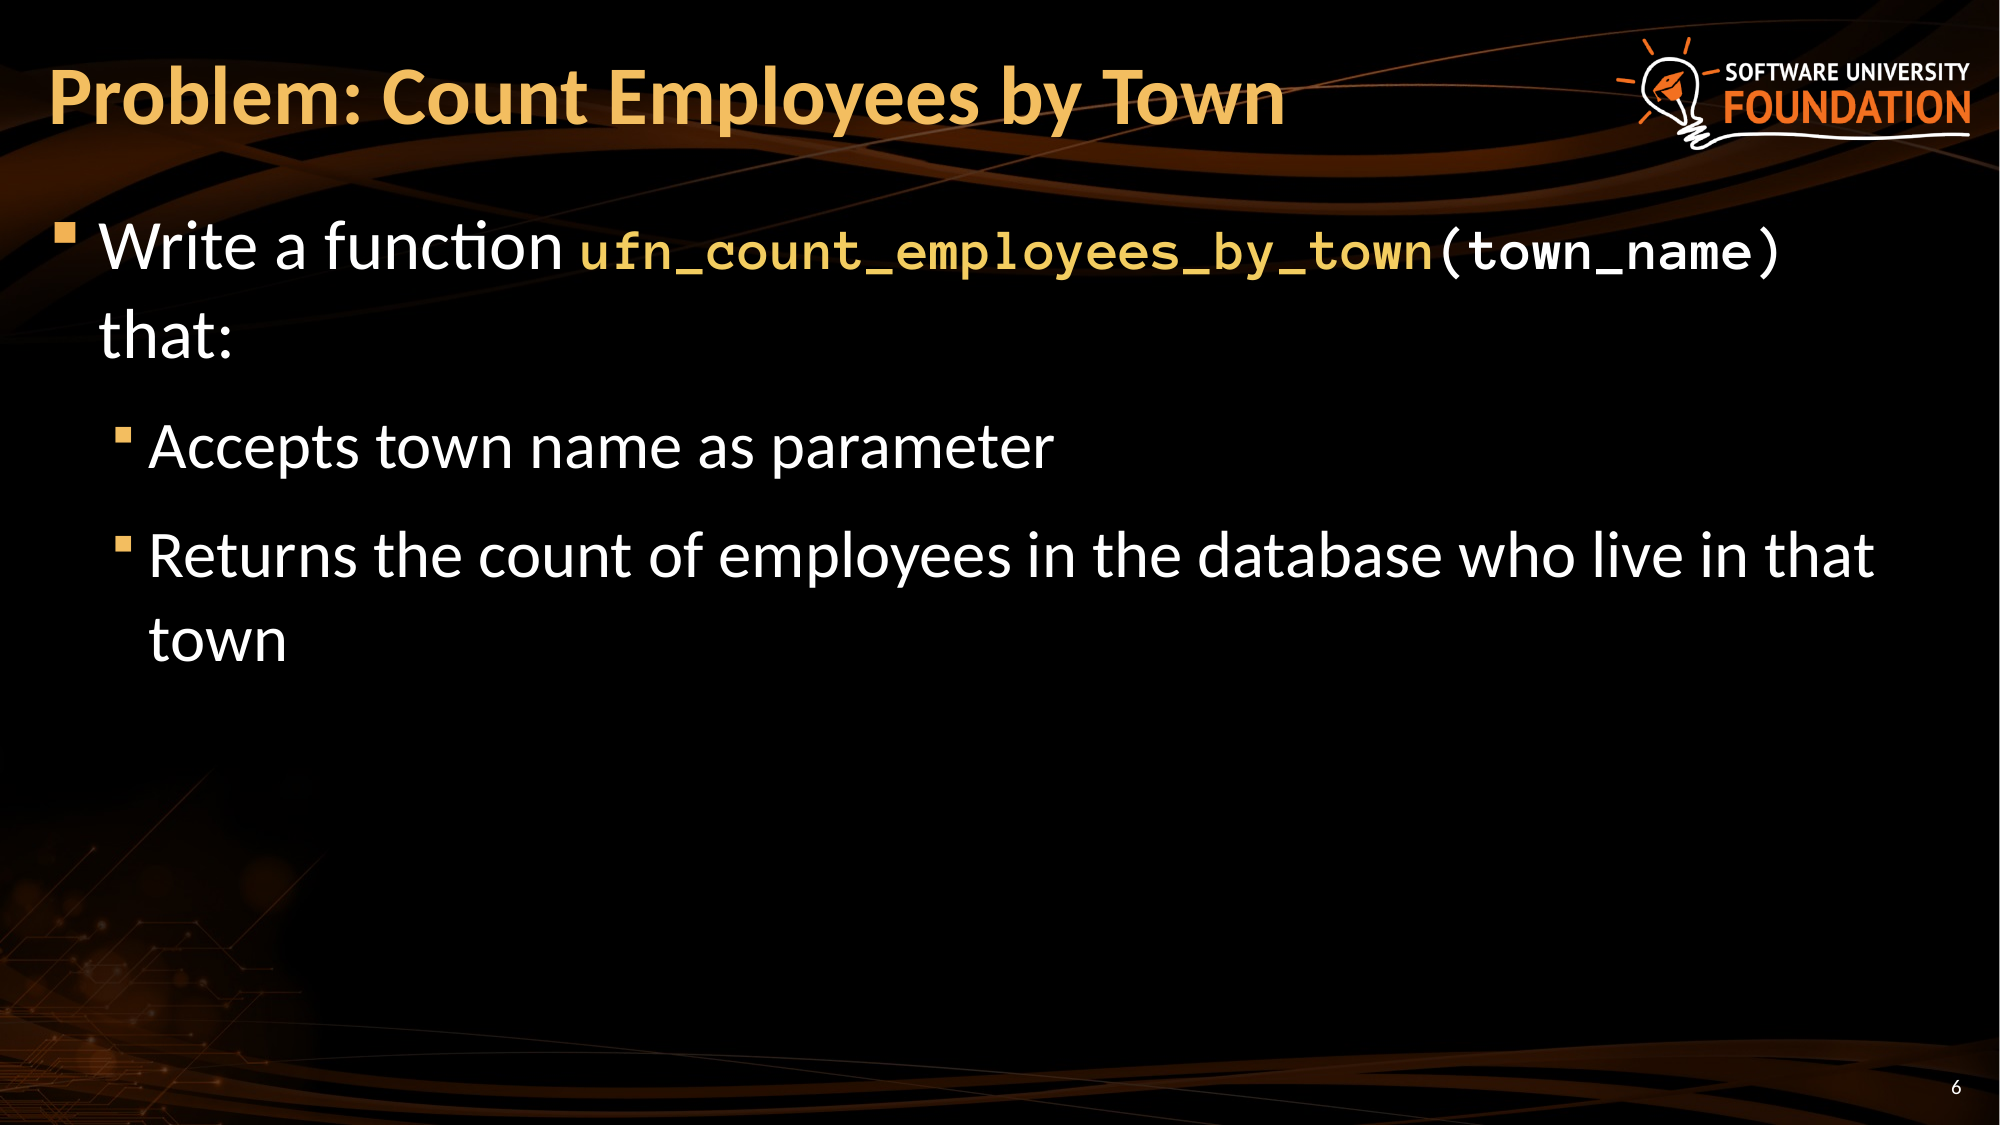

# Problem: Count Employees by Town
Write a function ufn_count_employees_by_town(town_name) that:
Accepts town name as parameter
Returns the count of employees in the database who live in that town
6